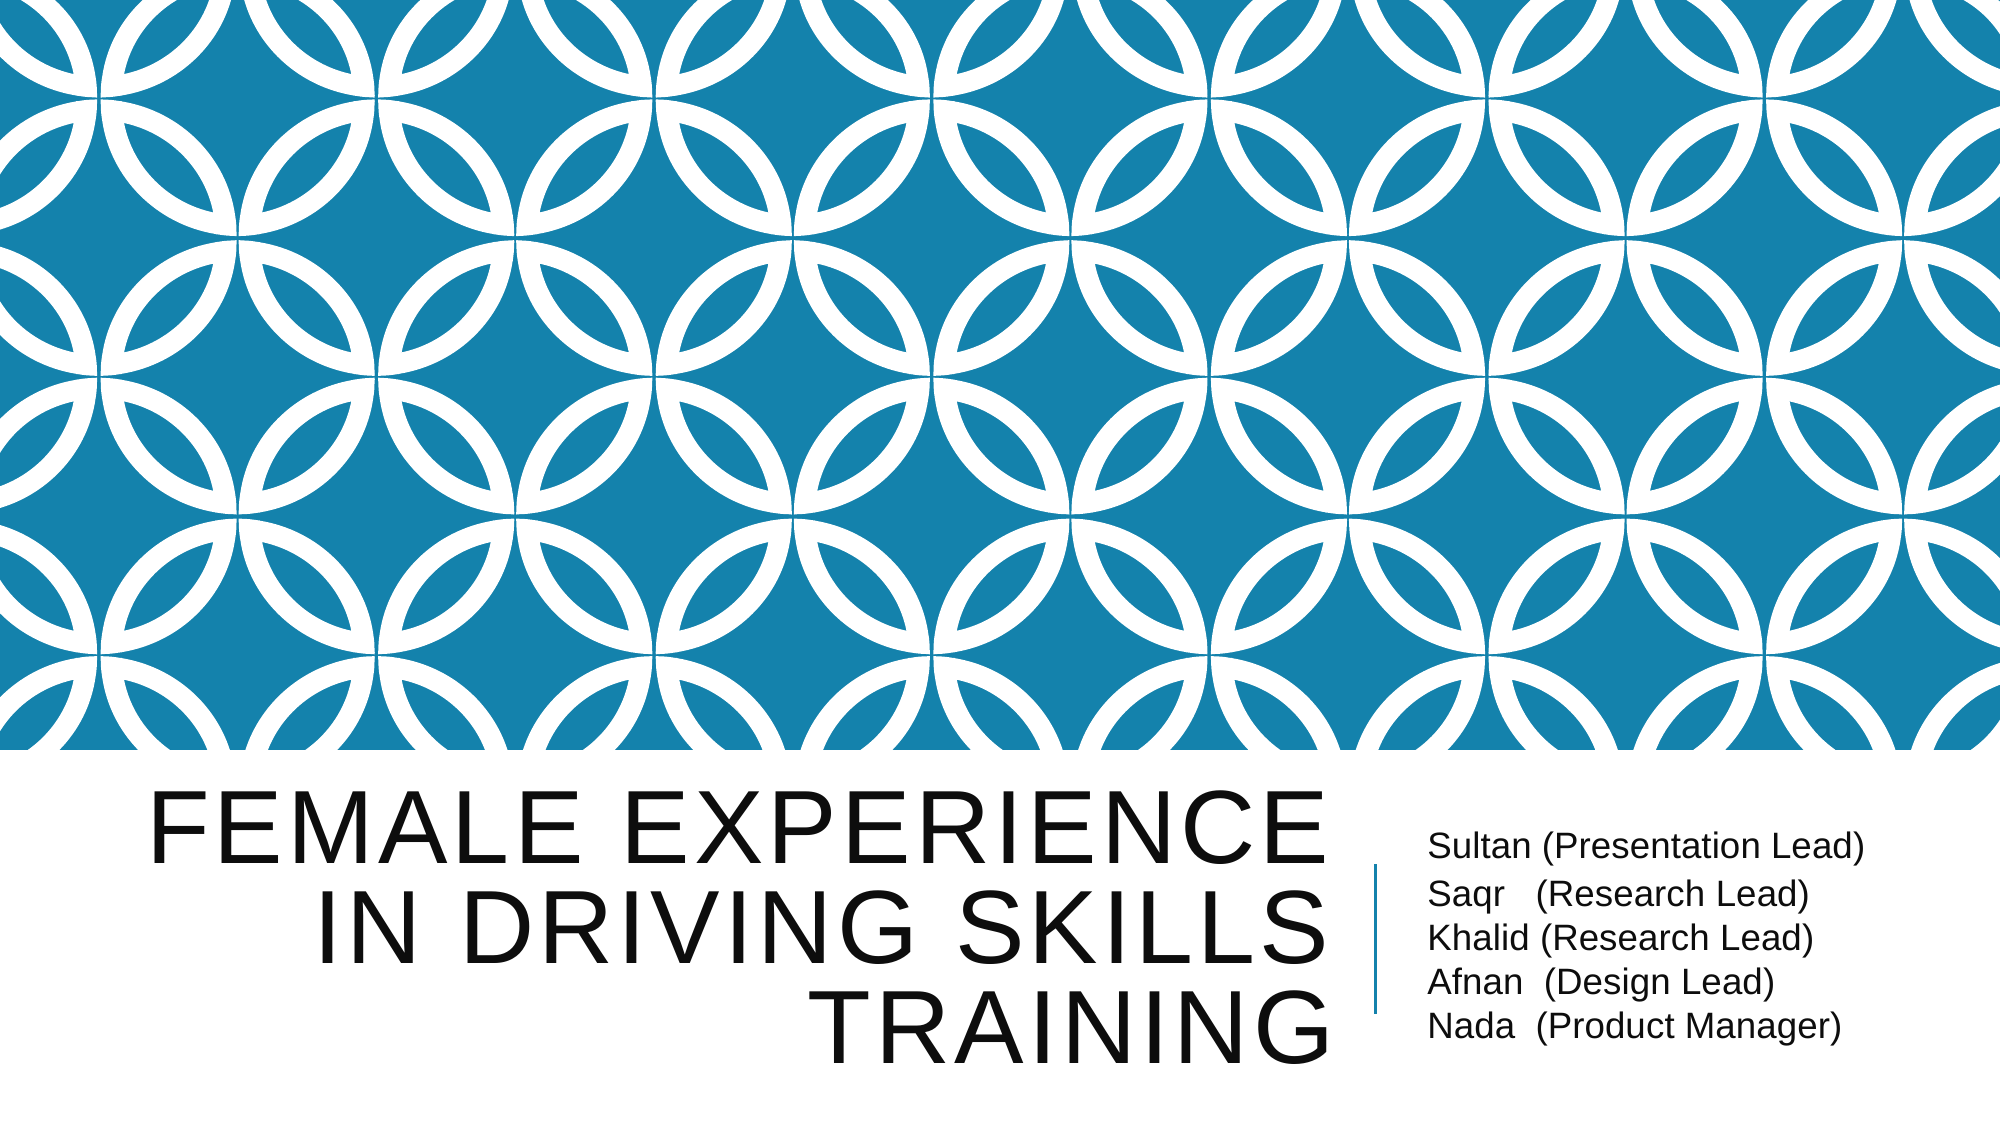

# Female experience in driving skills training
Sultan (Presentation Lead)
Saqr   (Research Lead)
Khalid (Research Lead)
Afnan  (Design Lead)
Nada  (Product Manager)